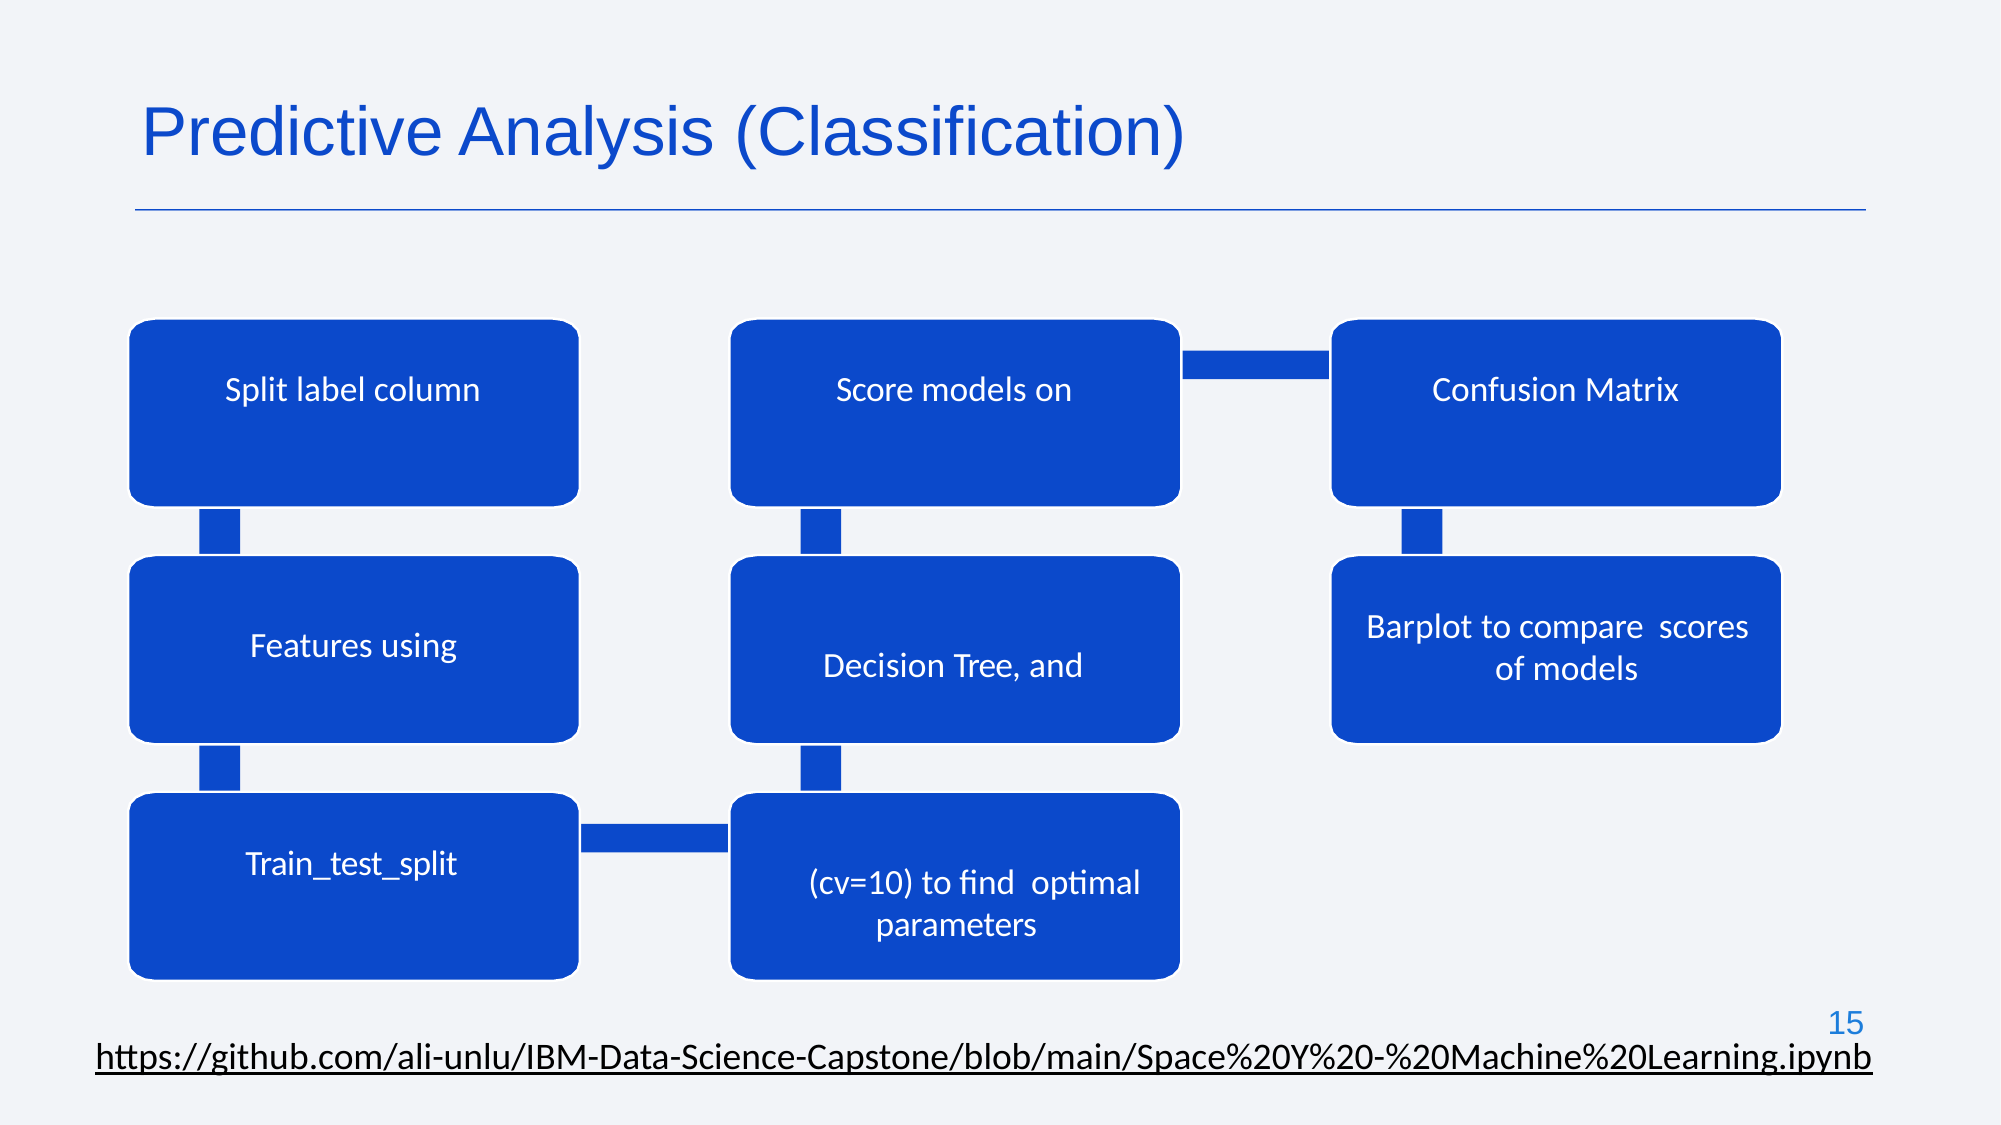

Predictive Analysis (Classification)

Split label column
Score models on
Confusion Matrix

Barplot to compare  scores of models

Features using
Decision Tree, and

Train_test_split
(cv=10) to find  optimal parameters
15
https://github.com/ali-unlu/IBM-Data-Science-Capstone/blob/main/Space%20Y%20-%20Machine%20Learning.ipynb